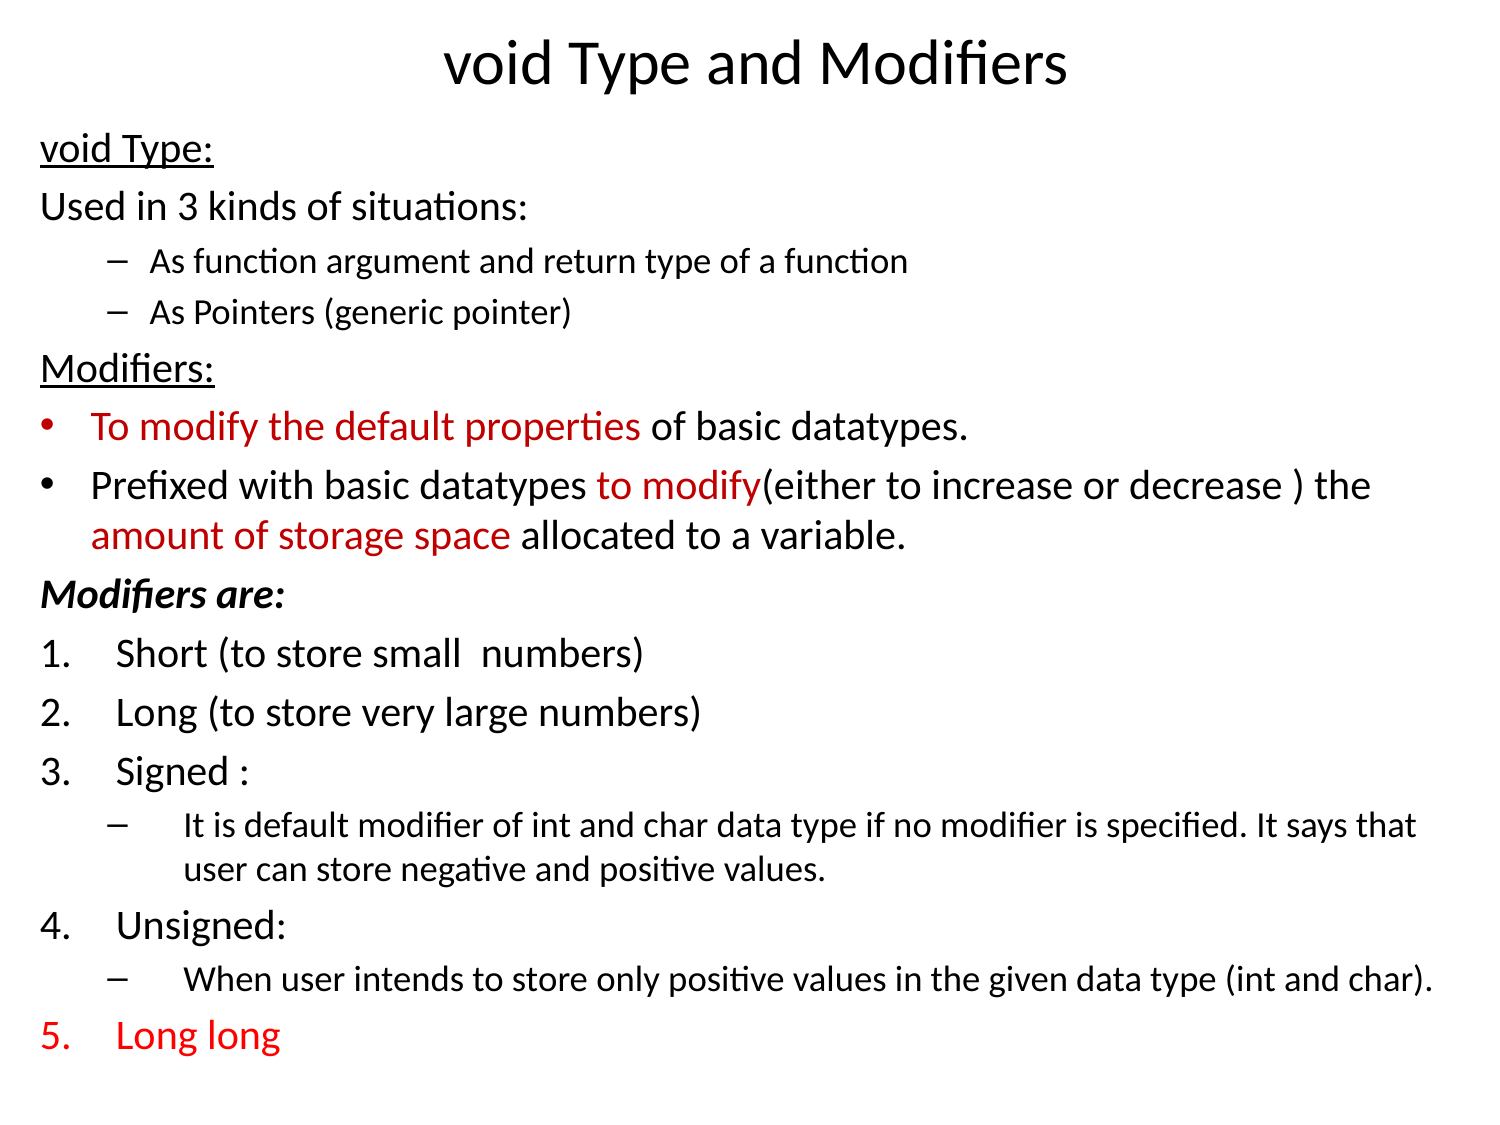

# void Type and Modifiers
void Type:
Used in 3 kinds of situations:
As function argument and return type of a function
As Pointers (generic pointer)
Modifiers:
To modify the default properties of basic datatypes.
Prefixed with basic datatypes to modify(either to increase or decrease ) the amount of storage space allocated to a variable.
Modifiers are:
Short (to store small  numbers)
Long (to store very large numbers)
Signed :
It is default modifier of int and char data type if no modifier is specified. It says that user can store negative and positive values.
Unsigned:
When user intends to store only positive values in the given data type (int and char).
Long long